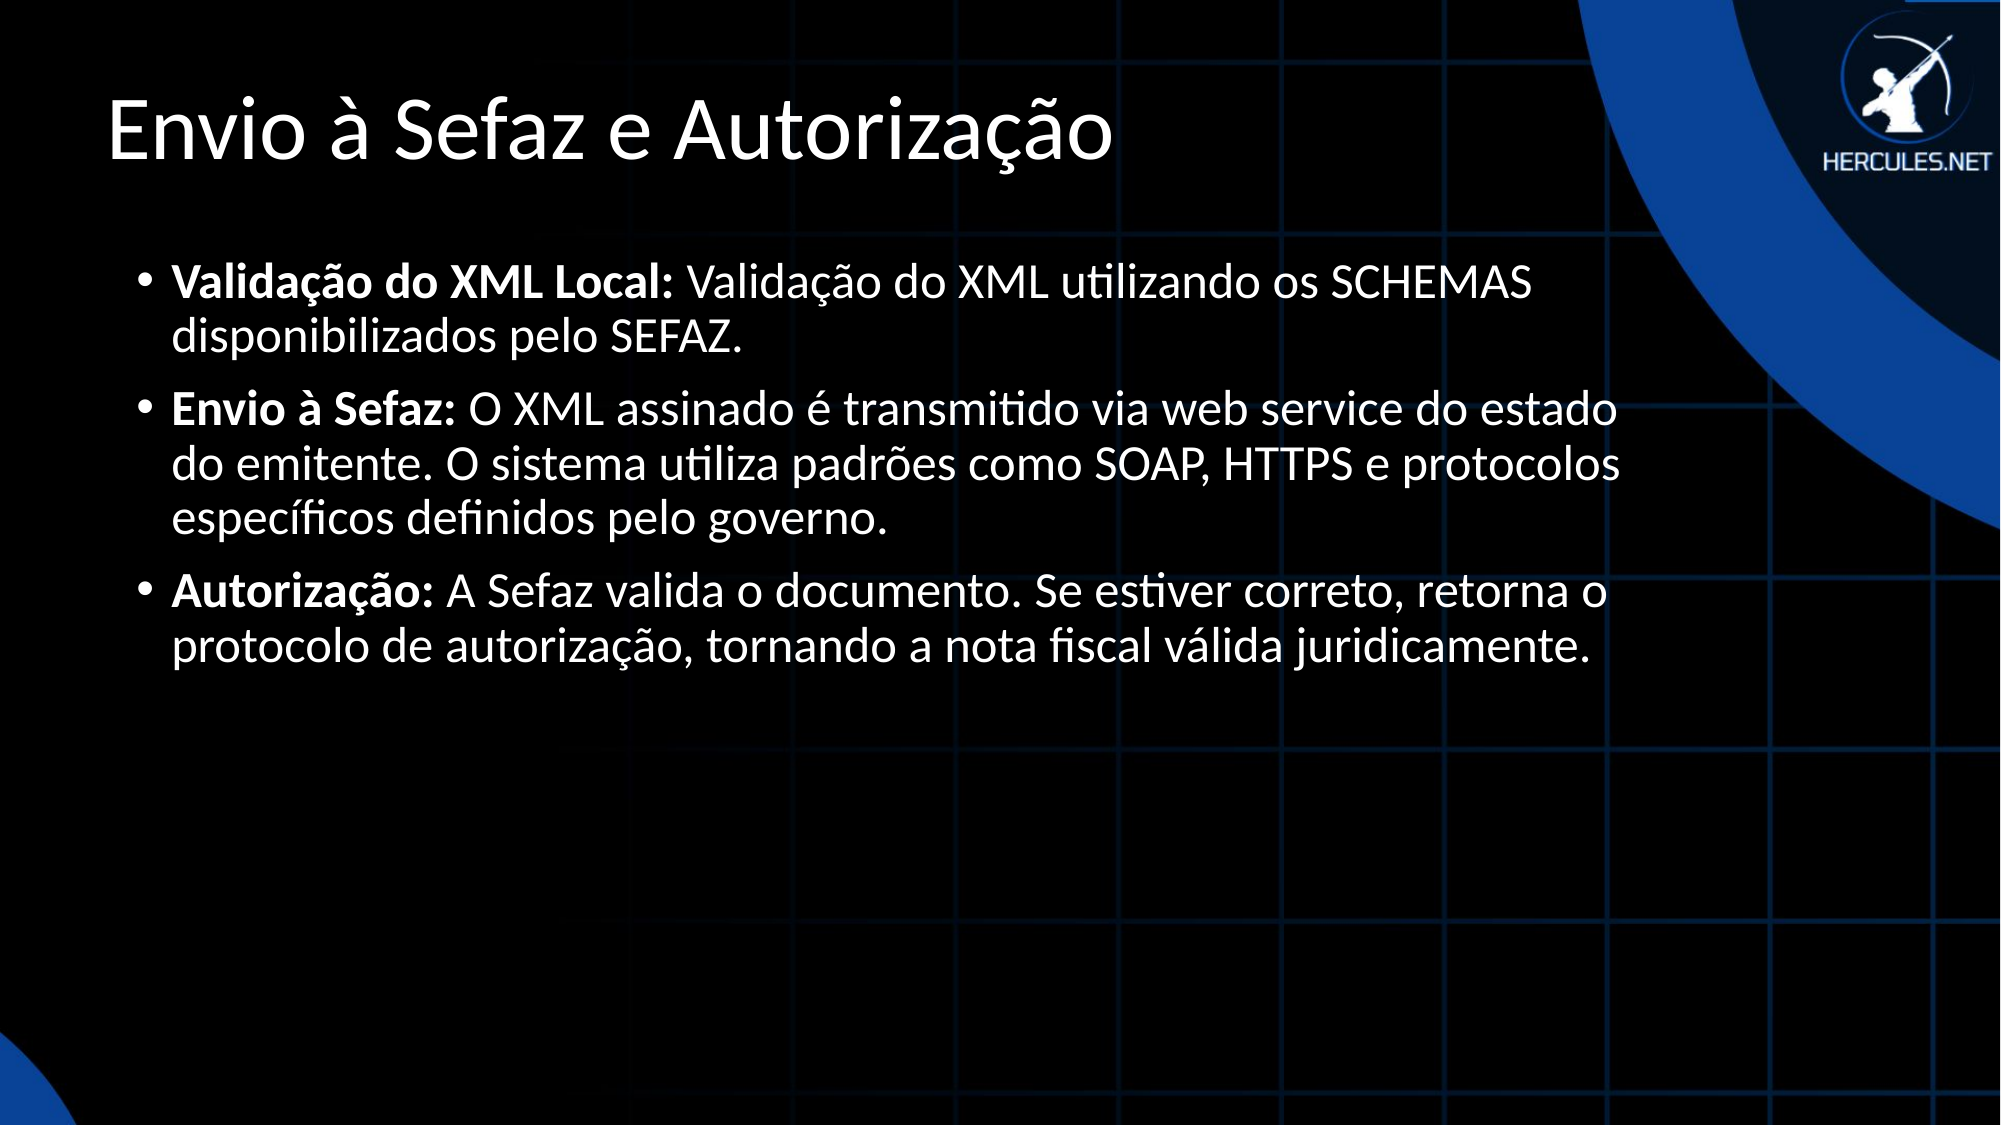

Envio à Sefaz e Autorização
# Validação do XML Local: Validação do XML utilizando os SCHEMAS disponibilizados pelo SEFAZ.
Envio à Sefaz: O XML assinado é transmitido via web service do estado do emitente. O sistema utiliza padrões como SOAP, HTTPS e protocolos específicos definidos pelo governo.
Autorização: A Sefaz valida o documento. Se estiver correto, retorna o protocolo de autorização, tornando a nota fiscal válida juridicamente.